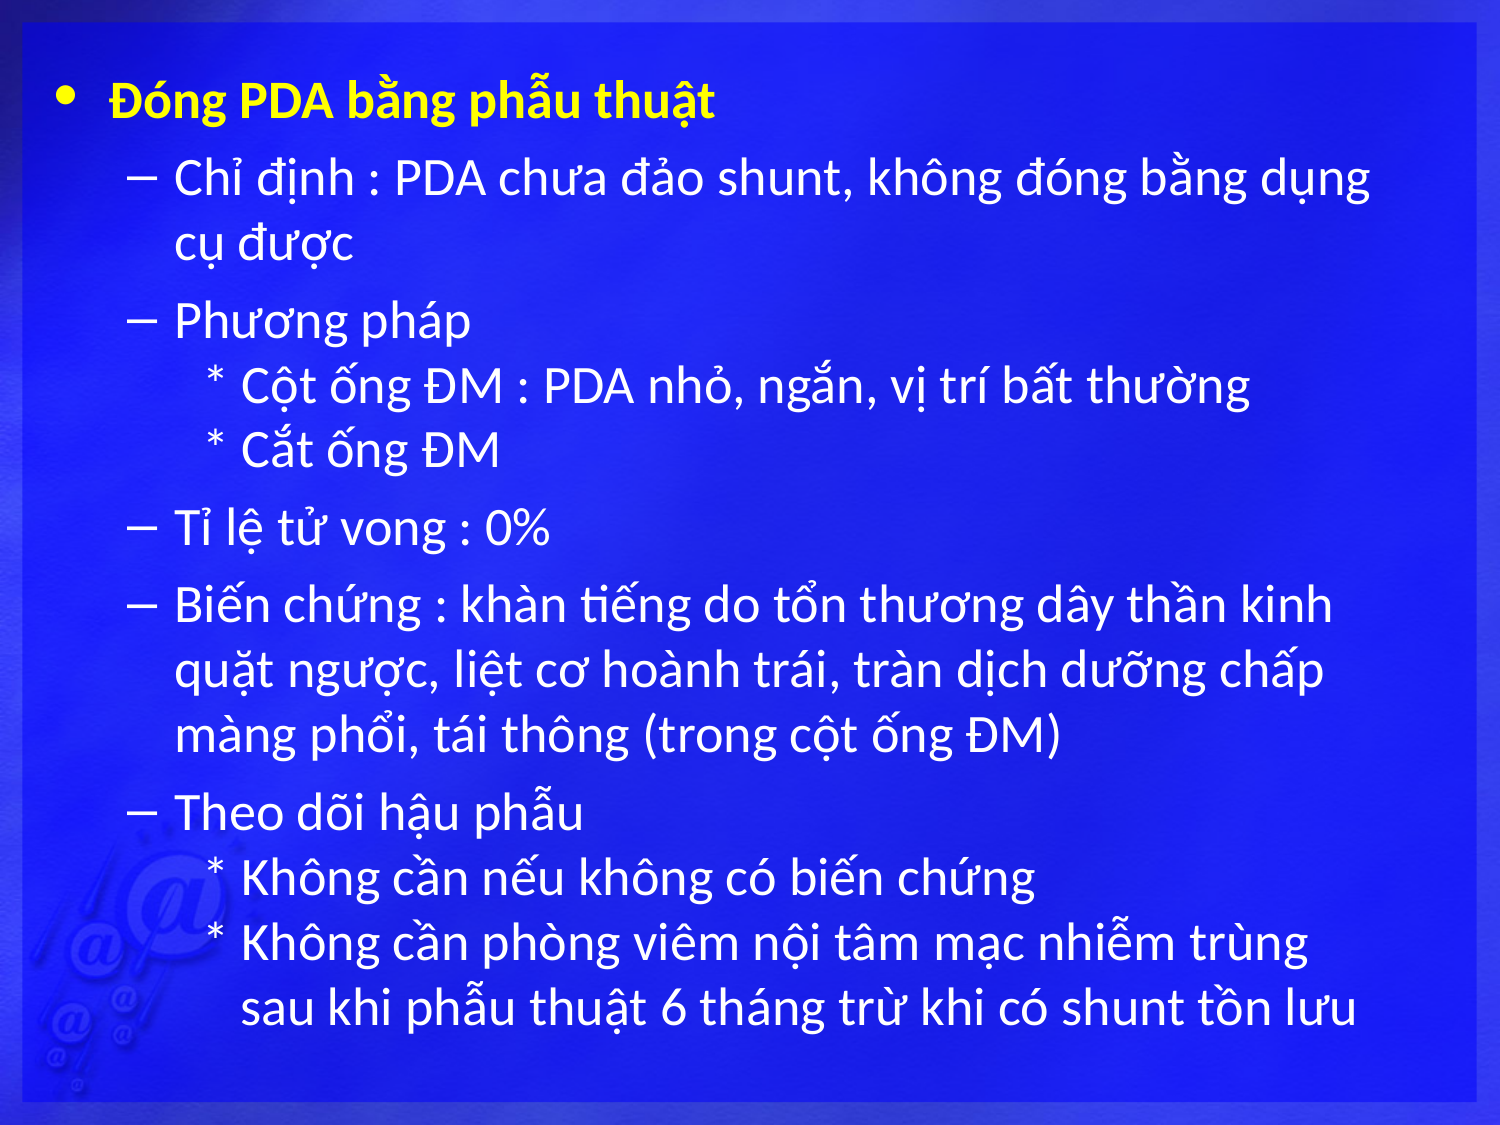

Đóng PDA bằng phẫu thuật
Chỉ định : PDA chưa đảo shunt, không đóng bằng dụng cụ được
Phương pháp
* Cột ống ĐM : PDA nhỏ, ngắn, vị trí bất thường
* Cắt ống ĐM
Tỉ lệ tử vong : 0%
Biến chứng : khàn tiếng do tổn thương dây thần kinh quặt ngược, liệt cơ hoành trái, tràn dịch dưỡng chấp màng phổi, tái thông (trong cột ống ĐM)
Theo dõi hậu phẫu
* Không cần nếu không có biến chứng
* Không cần phòng viêm nội tâm mạc nhiễm trùng sau khi phẫu thuật 6 tháng trừ khi có shunt tồn lưu